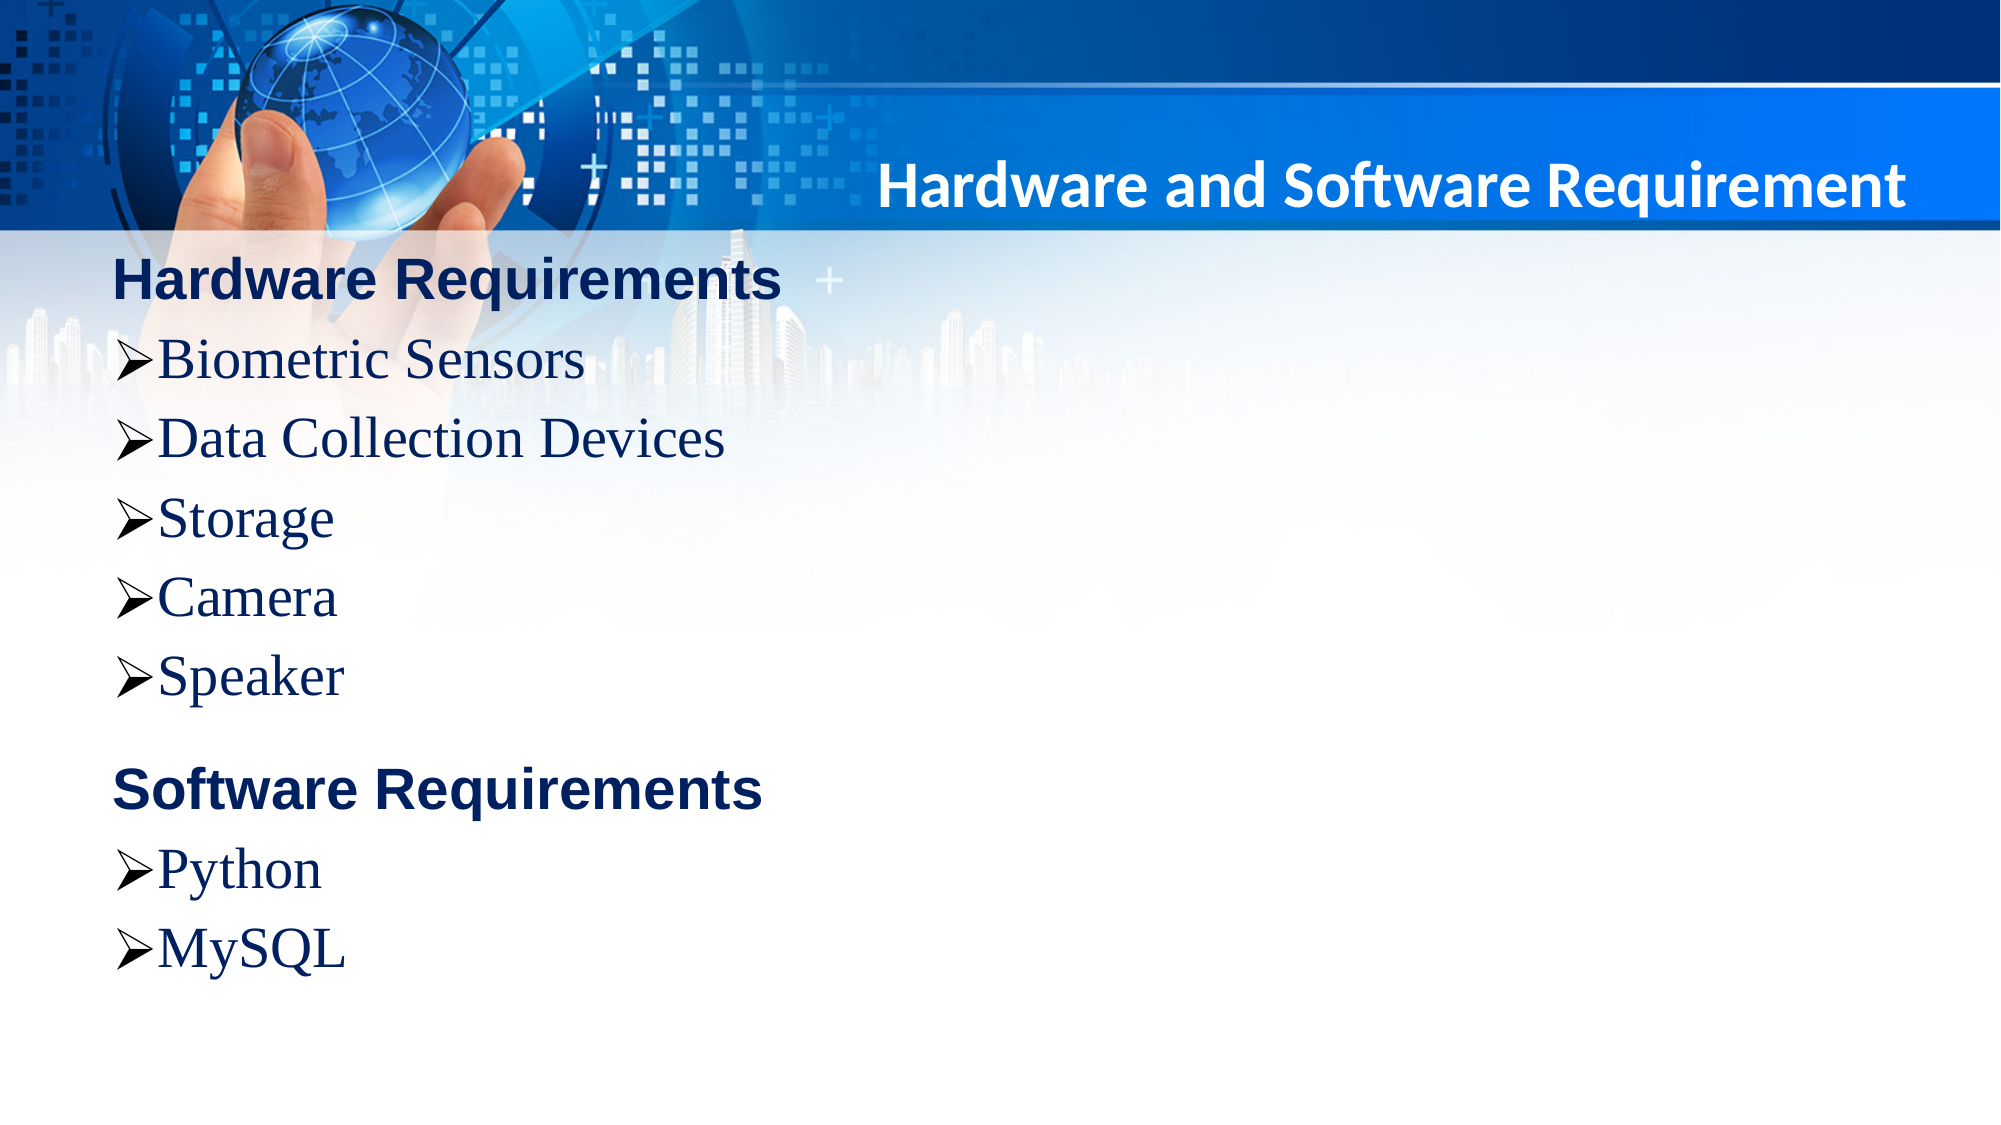

# Hardware and Software Requirement
Hardware Requirements
Biometric Sensors
Data Collection Devices
Storage
Camera
Speaker
Software Requirements
Python
MySQL